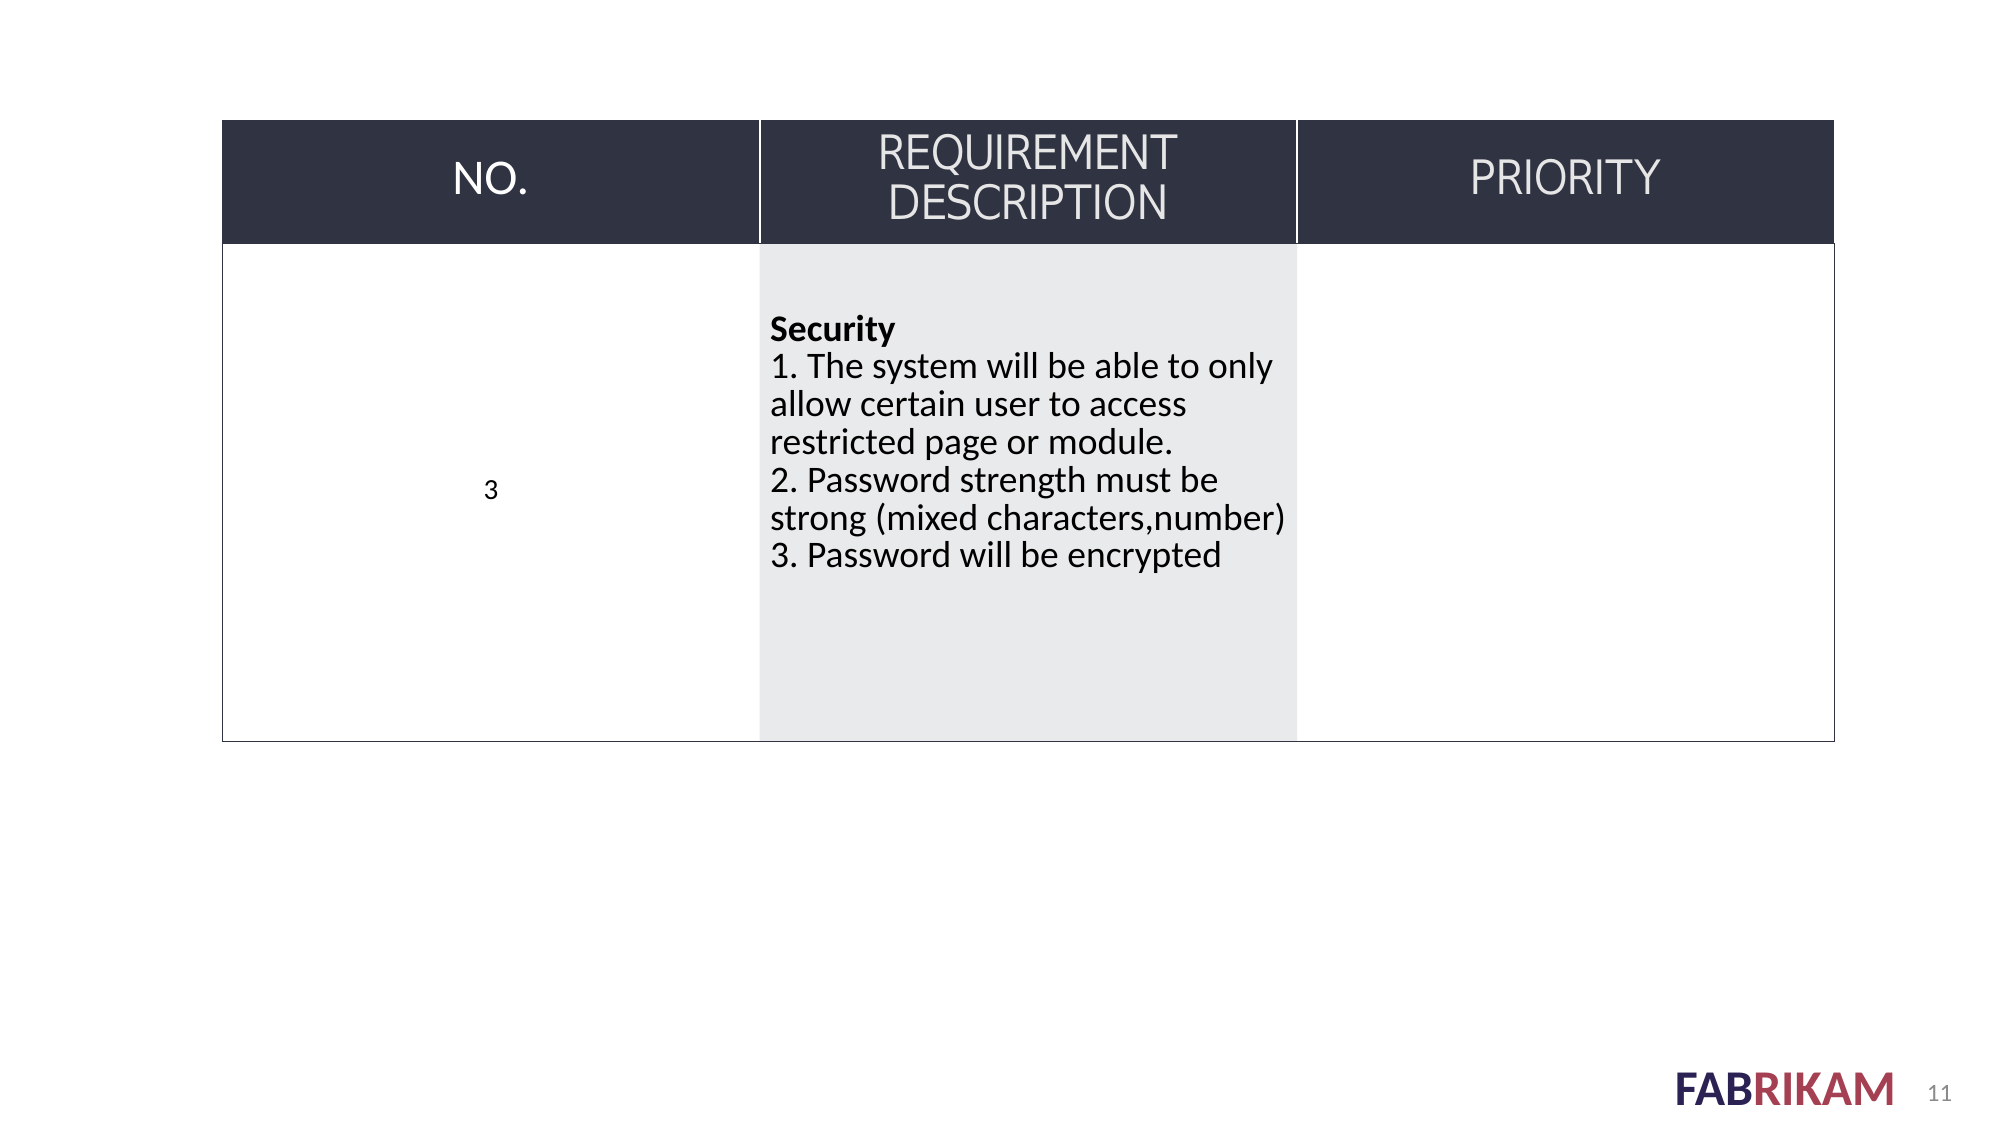

| NO. | REQUIREMENT DESCRIPTION | PRIORITY |
| --- | --- | --- |
| 3 | Security 1. The system will be able to only allow certain user to access restricted page or module. 2. Password strength must be strong (mixed characters,number) 3. Password will be encrypted |  |
11